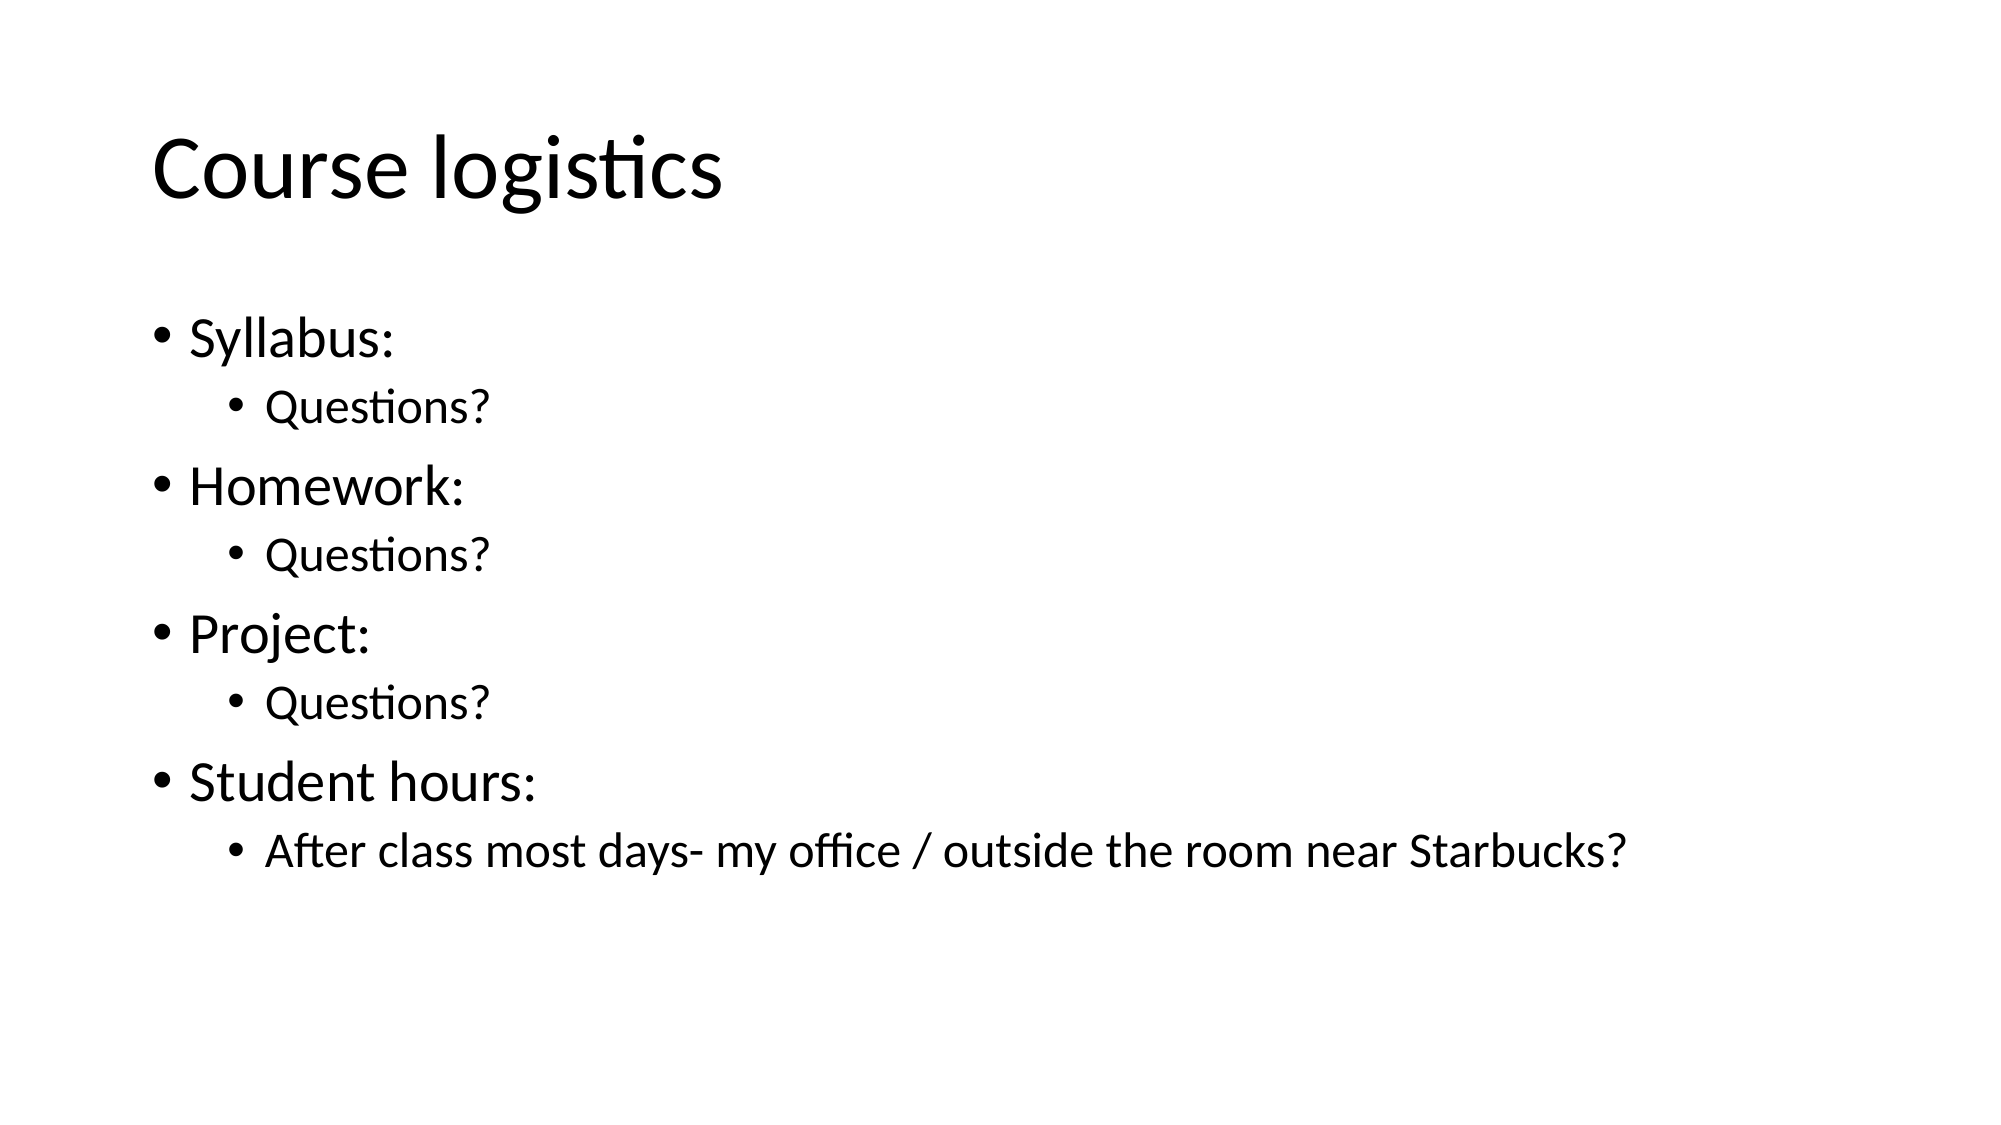

# Course logistics
Syllabus:
Questions?
Homework:
Questions?
Project:
Questions?
Student hours:
After class most days- my office / outside the room near Starbucks?